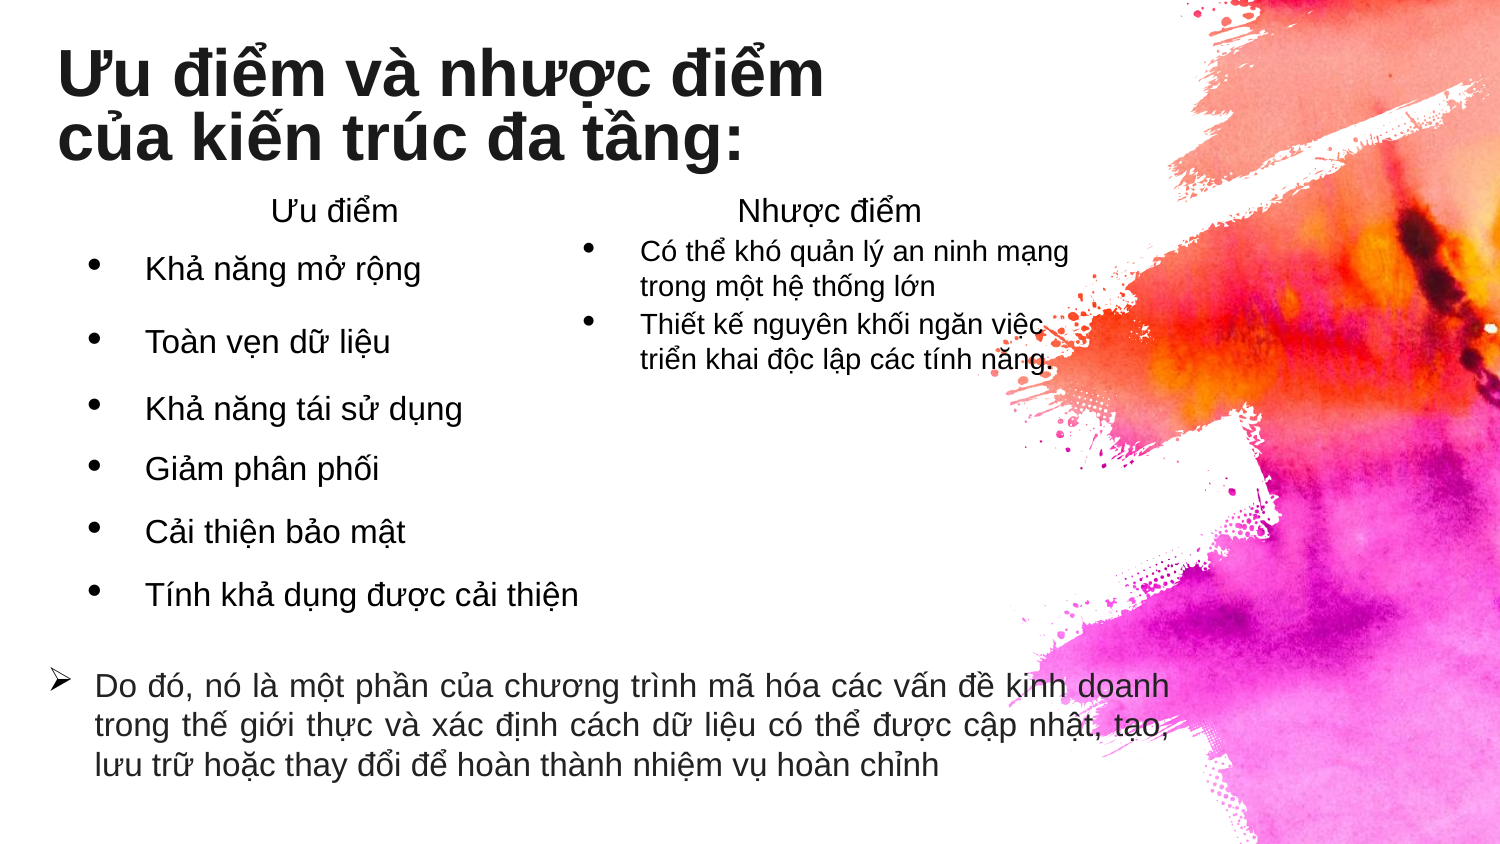

# Ưu điểm và nhược điểm của kiến trúc đa tầng:
| Ưu điểm | Nhược điểm |
| --- | --- |
| Khả năng mở rộng | Có thể khó quản lý an ninh mạng trong một hệ thống lớn |
| Toàn vẹn dữ liệu | Thiết kế nguyên khối ngăn việc triển khai độc lập các tính năng. |
| Khả năng tái sử dụng |  |
| Giảm phân phối |  |
| Cải thiện bảo mật |  |
| Tính khả dụng được cải thiện |  |
Do đó, nó là một phần của chương trình mã hóa các vấn đề kinh doanh trong thế giới thực và xác định cách dữ liệu có thể được cập nhật, tạo, lưu trữ hoặc thay đổi để hoàn thành nhiệm vụ hoàn chỉnh